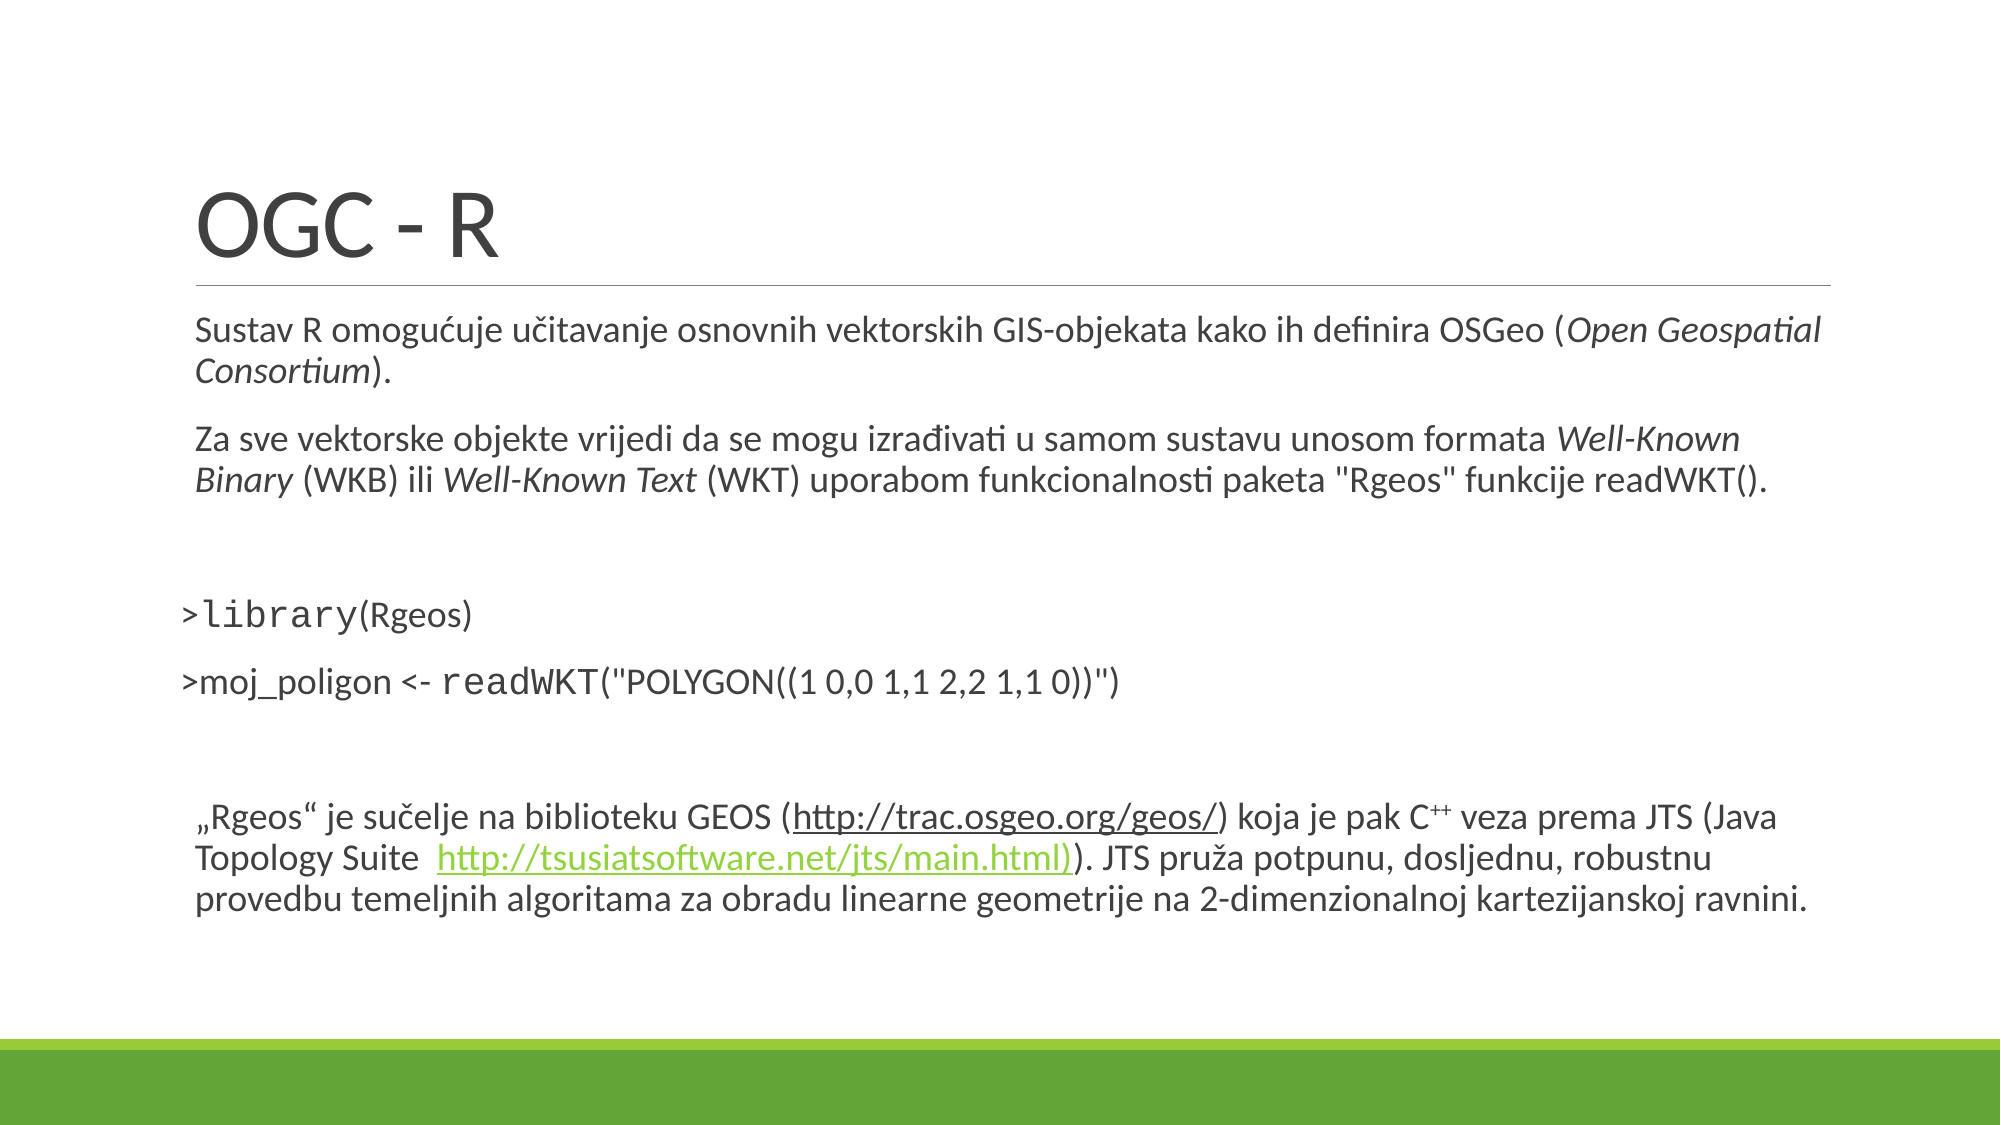

# OGC - R
Sustav R omogućuje učitavanje osnovnih vektorskih GIS-objekata kako ih definira OSGeo (Open Geospatial Consortium).
Za sve vektorske objekte vrijedi da se mogu izrađivati u samom sustavu unosom formata Well-Known Binary (WKB) ili Well-Known Text (WKT) uporabom funkcionalnosti paketa "Rgeos" funkcije readWKT().

>library(Rgeos)
>moj_poligon <- readWKT("POLYGON((1 0,0 1,1 2,2 1,1 0))")

„Rgeos“ je sučelje na biblioteku GEOS (http://trac.osgeo.org/geos/) koja je pak C++ veza prema JTS (Java Topology Suite  http://tsusiatsoftware.net/jts/main.html)). JTS pruža potpunu, dosljednu, robustnu provedbu temeljnih algoritama za obradu linearne geometrije na 2-dimenzionalnoj kartezijanskoj ravnini.